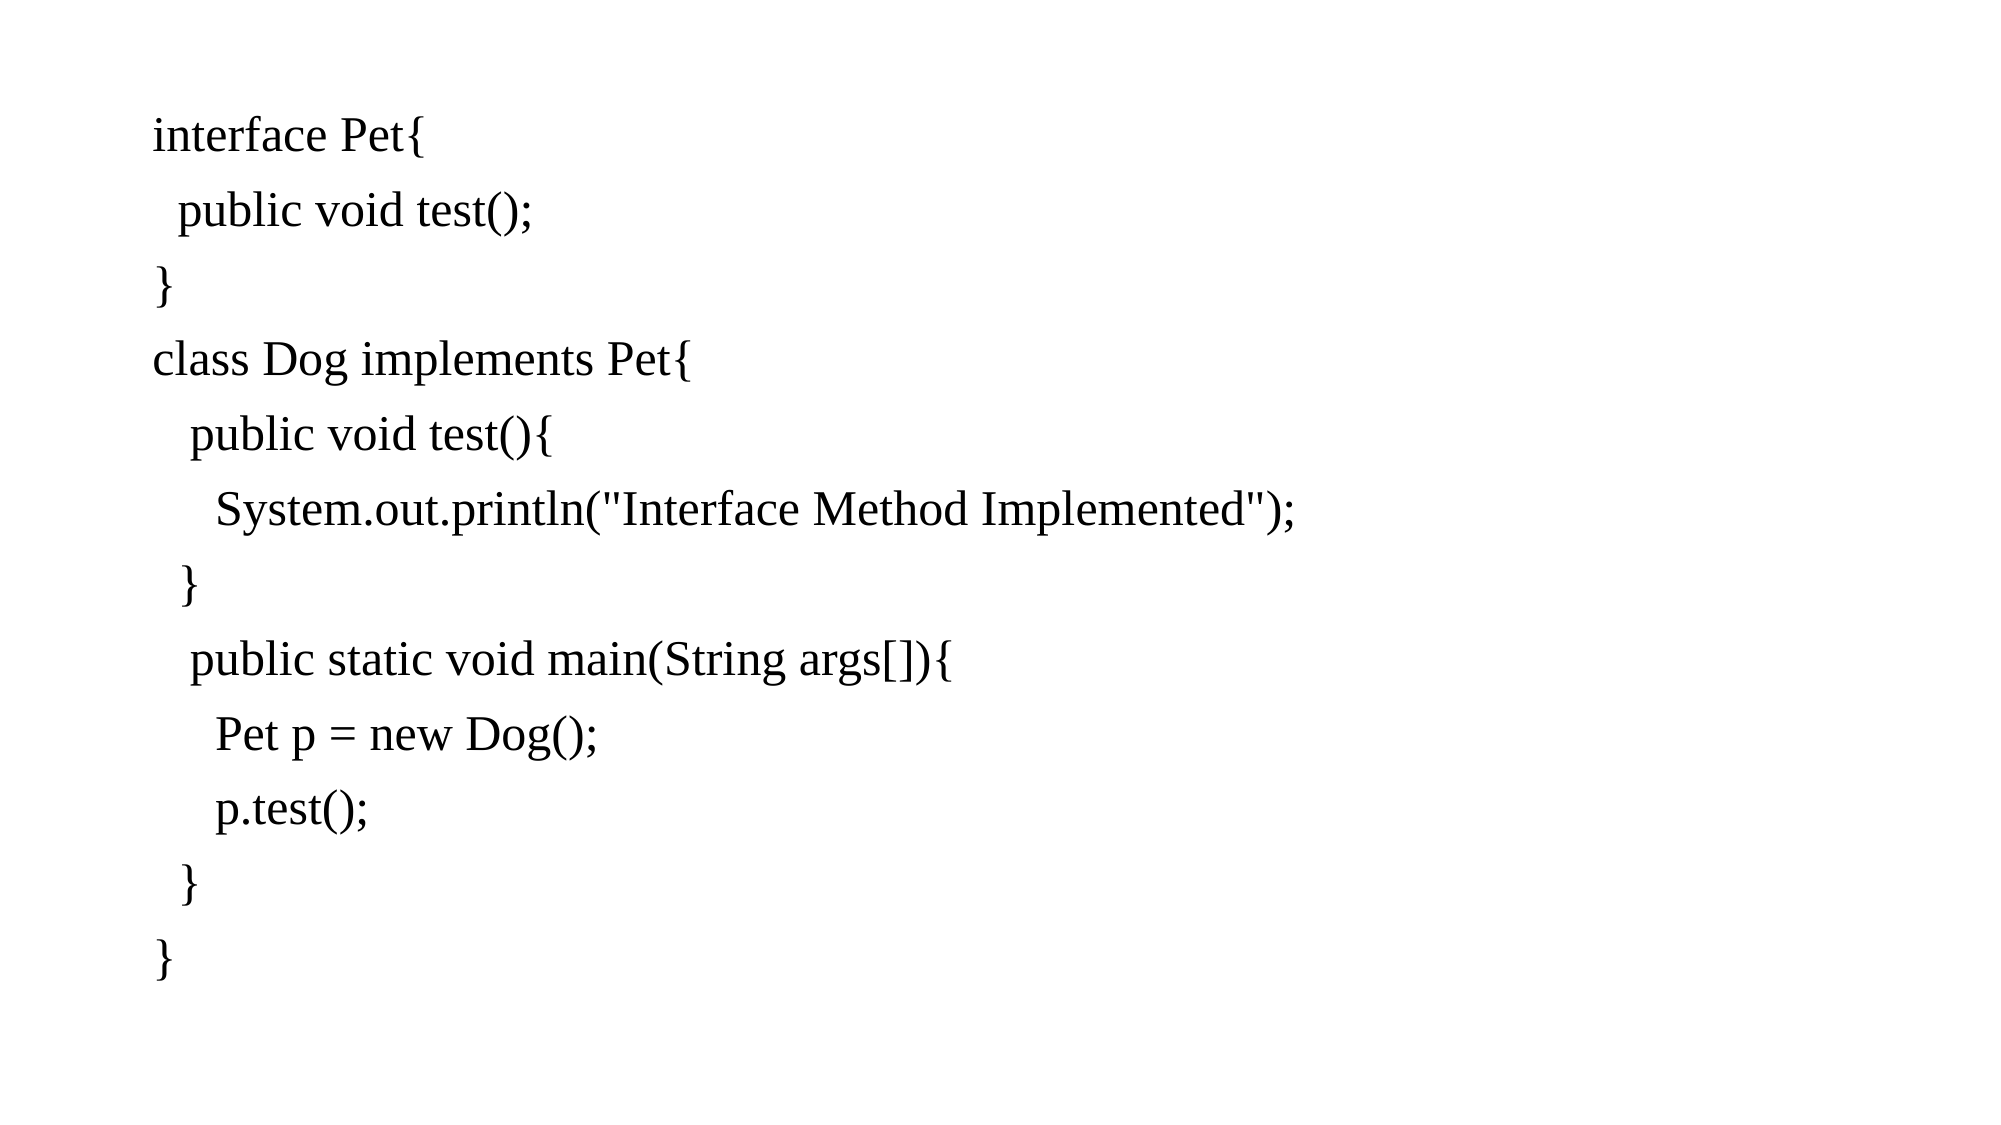

interface Pet{
  public void test();
}
class Dog implements Pet{
   public void test(){
     System.out.println("Interface Method Implemented");
  }
   public static void main(String args[]){
     Pet p = new Dog();
     p.test();
  }
}